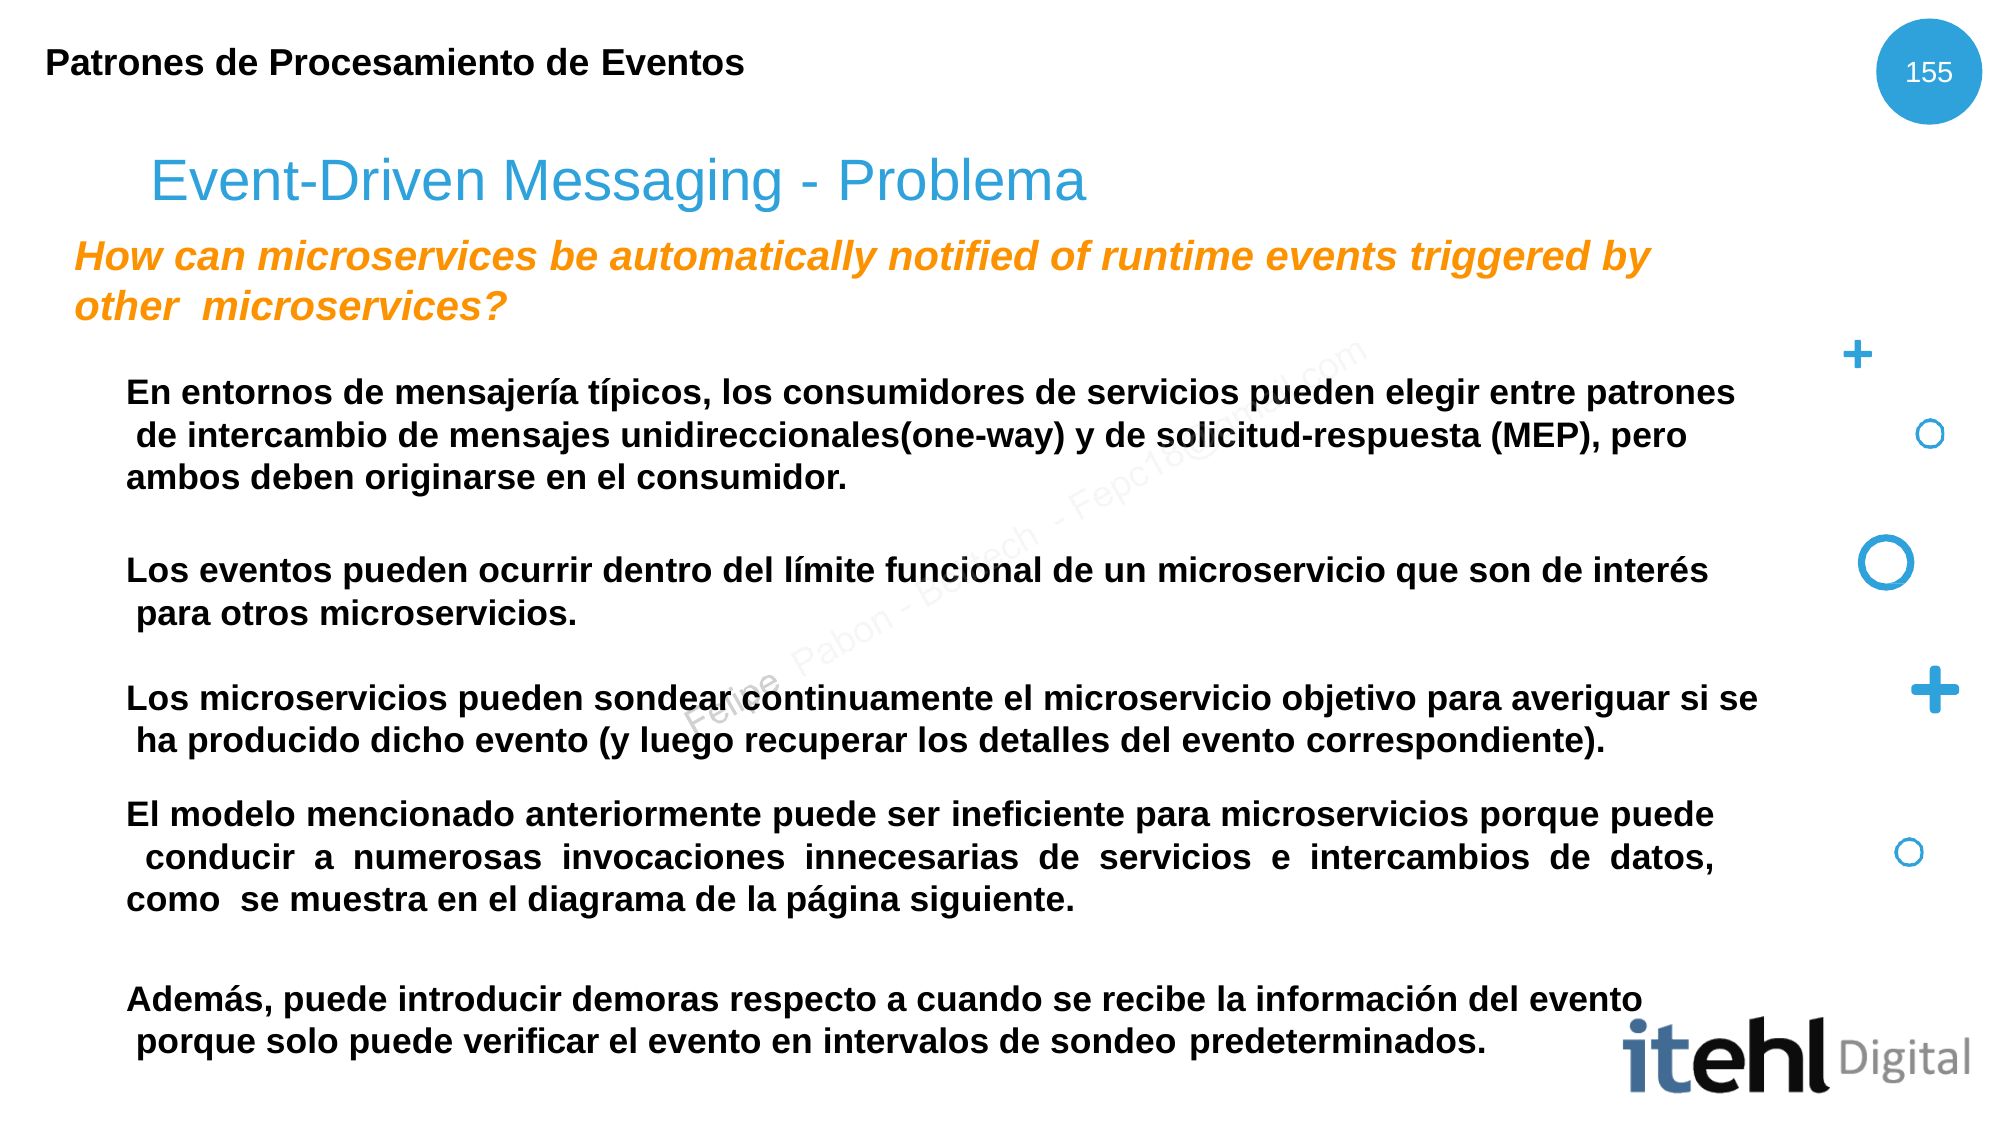

Patrones de Procesamiento de Eventos
155
# Event-Driven Messaging - Problema
How can microservices be automatically notified of runtime events triggered by other  microservices?
En entornos de mensajería típicos, los consumidores de servicios pueden elegir entre patrones  de intercambio de mensajes unidireccionales(one-way) y de solicitud-respuesta (MEP), pero  ambos deben originarse en el consumidor.

Los eventos pueden ocurrir dentro del límite funcional de un microservicio que son de interés  para otros microservicios.

Los microservicios pueden sondear continuamente el microservicio objetivo para averiguar si se  ha producido dicho evento (y luego recuperar los detalles del evento correspondiente).
El modelo mencionado anteriormente puede ser ineficiente para microservicios porque puede  conducir a numerosas invocaciones innecesarias de servicios e intercambios de datos, como  se muestra en el diagrama de la página siguiente.

Además, puede introducir demoras respecto a cuando se recibe la información del evento  porque solo puede verificar el evento en intervalos de sondeo predeterminados.